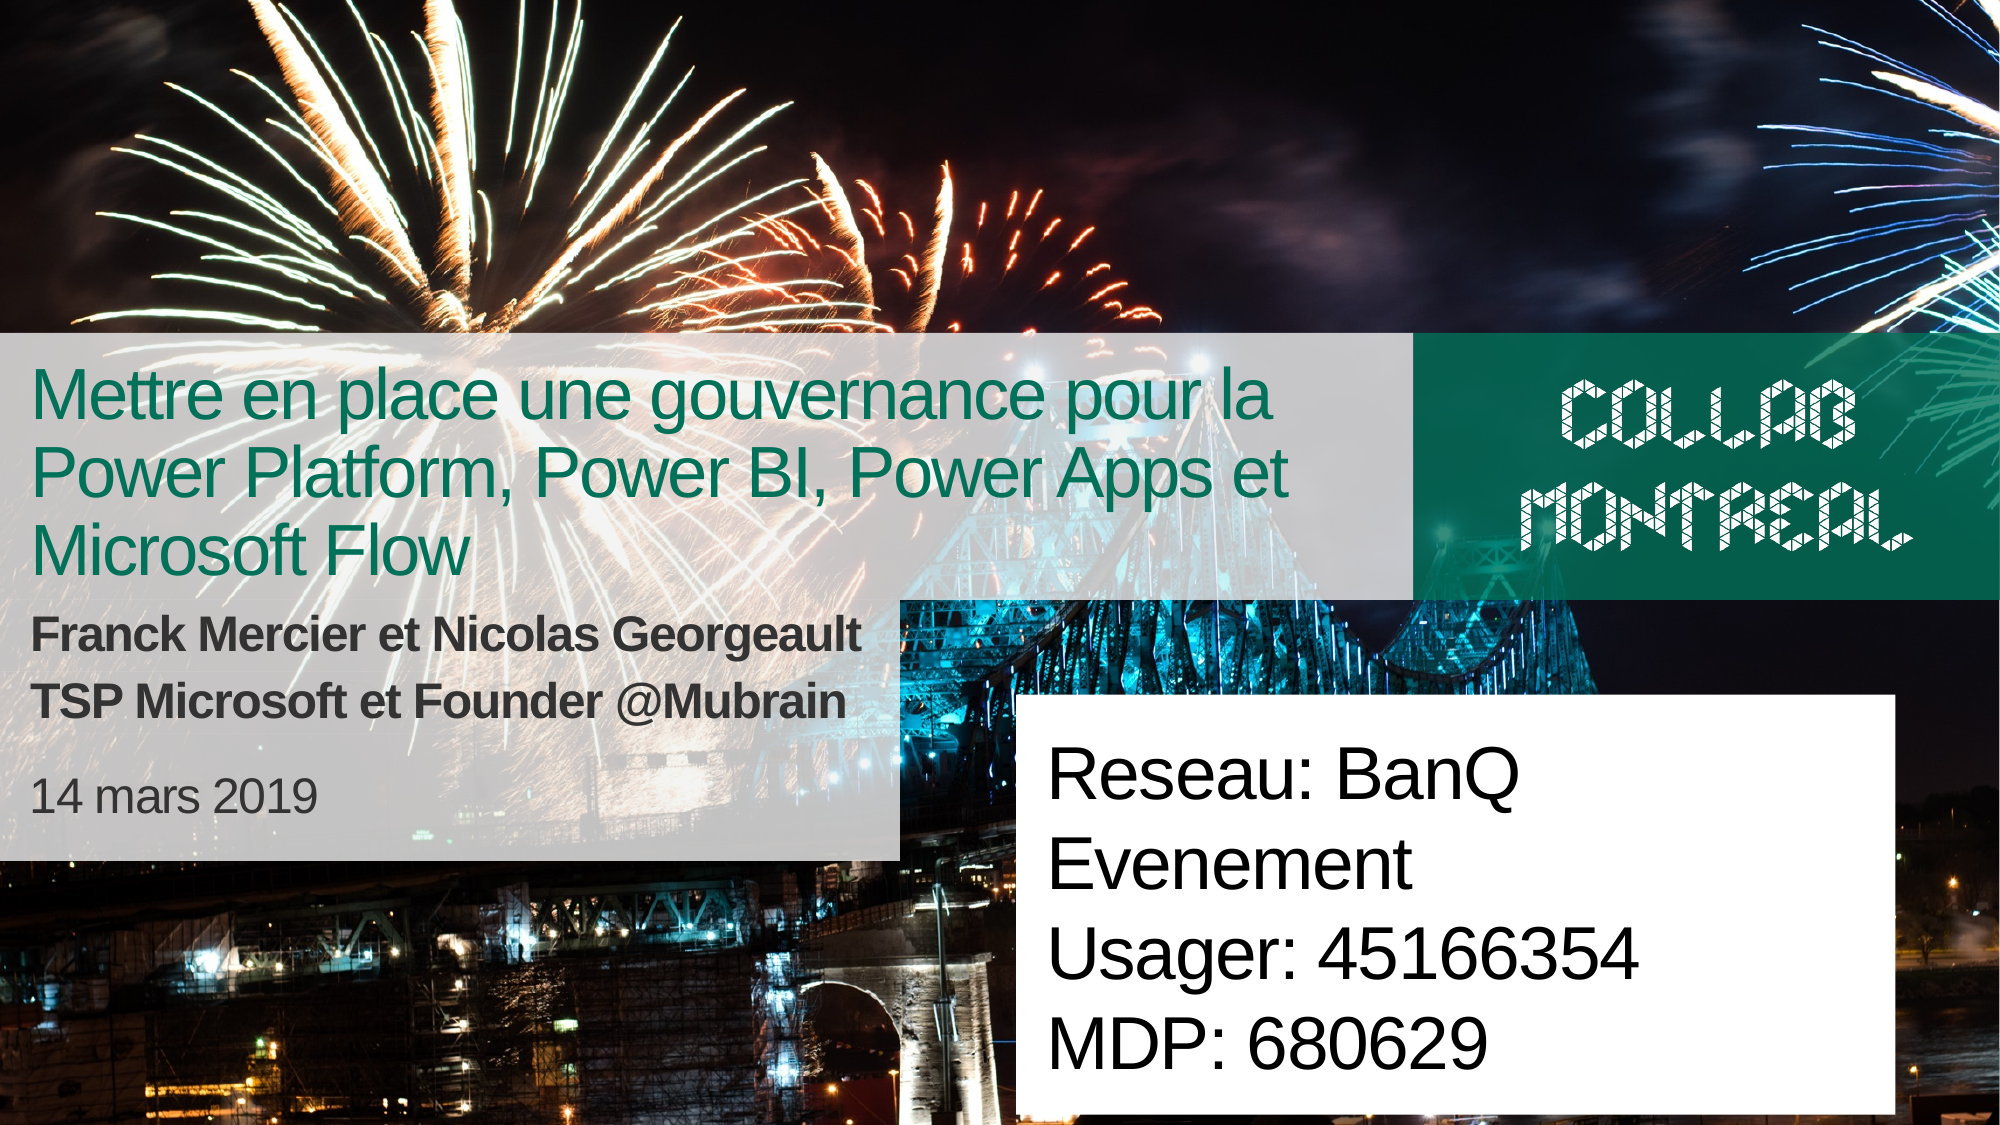

# Mettre en place une gouvernance pour la Power Platform, Power BI, Power Apps et Microsoft Flow
Franck Mercier et Nicolas Georgeault
TSP Microsoft et Founder @Mubrain
Reseau: BanQ Evenement
Usager: 45166354
MDP: 680629